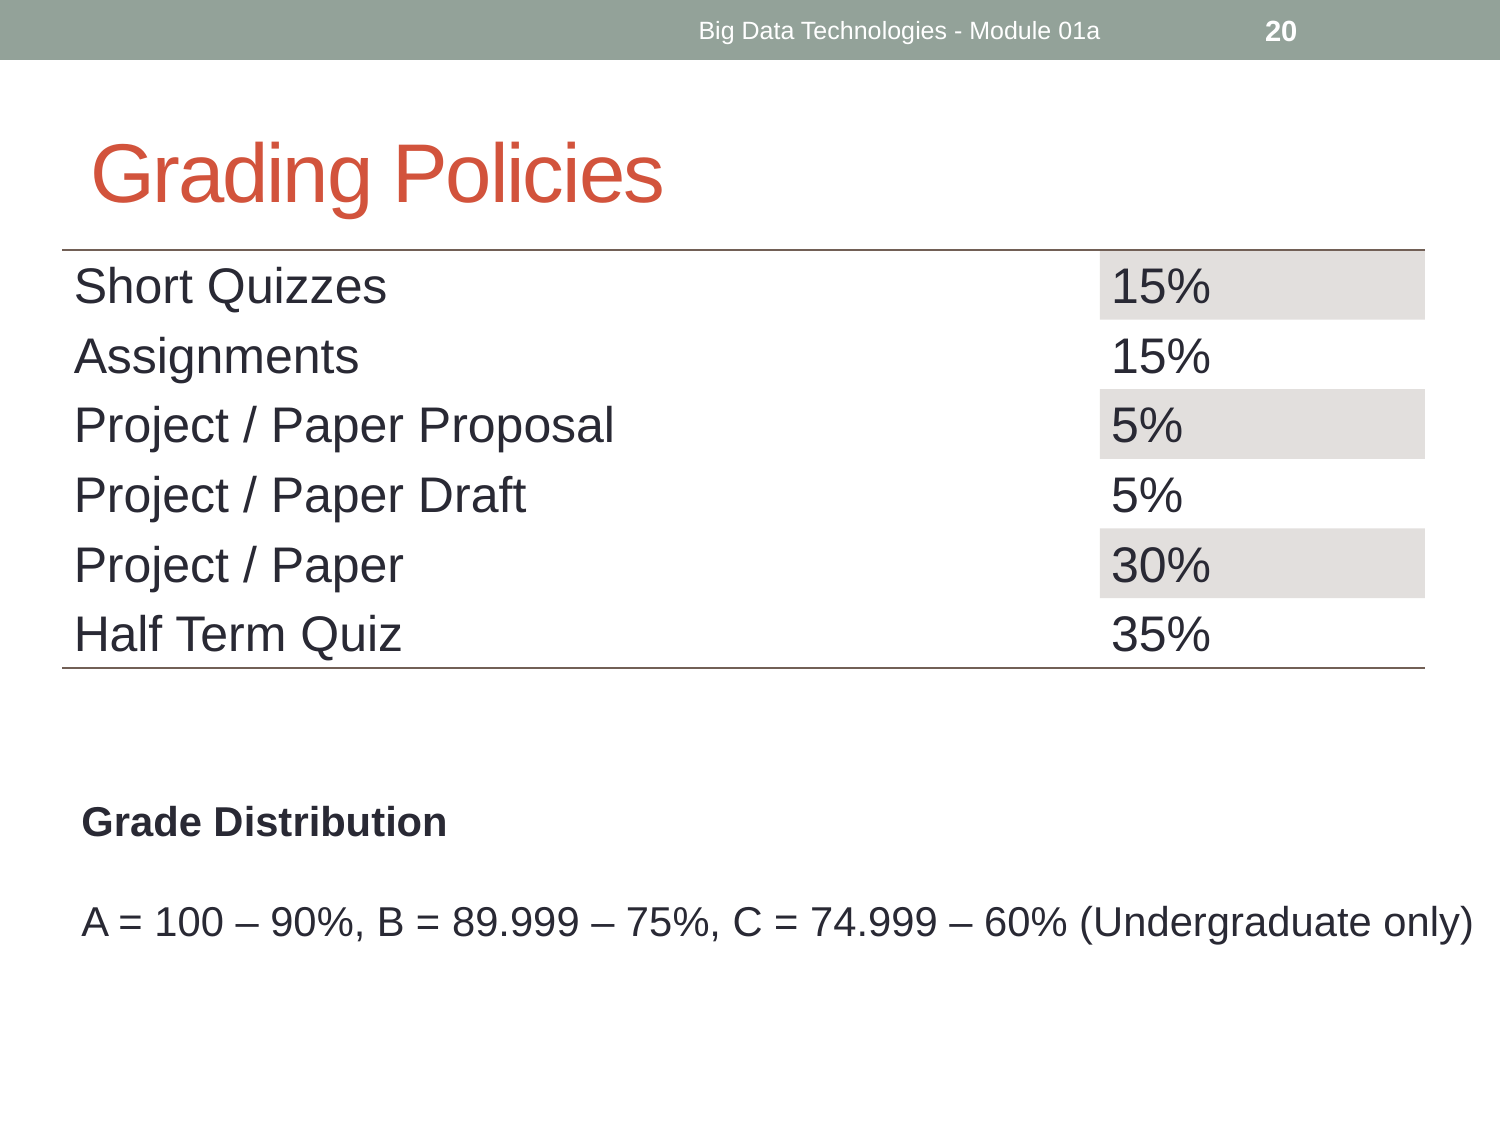

Big Data Technologies - Module 01a
20
# Grading Policies
| Short Quizzes | 15% |
| --- | --- |
| Assignments | 15% |
| Project / Paper Proposal | 5% |
| Project / Paper Draft | 5% |
| Project / Paper | 30% |
| Half Term Quiz | 35% |
Grade Distribution

A = 100 – 90%, B = 89.999 – 75%, C = 74.999 – 60% (Undergraduate only)